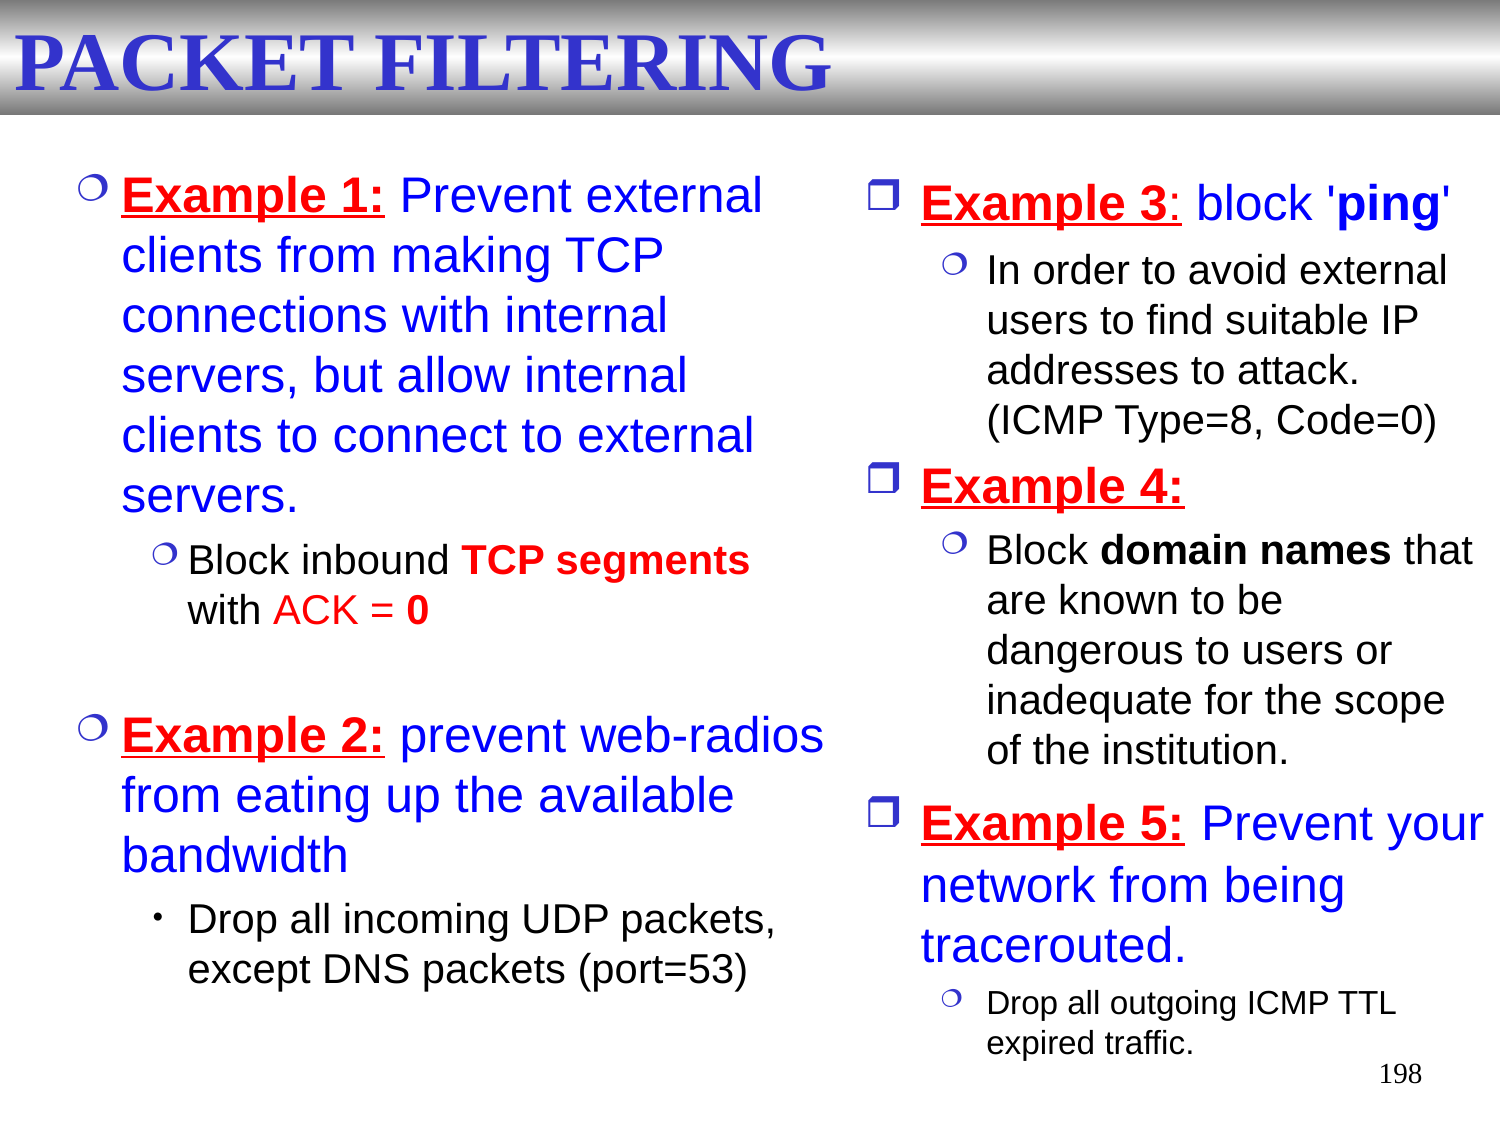

PACKET FILTERING
Example 1: Prevent external clients from making TCP connections with internal servers, but allow internal clients to connect to external servers.
Block inbound TCP segments with ACK = 0

Example 2: prevent web-radios from eating up the available bandwidth
Drop all incoming UDP packets, except DNS packets (port=53)
Example 3: block 'ping'
In order to avoid external users to find suitable IP addresses to attack. (ICMP Type=8, Code=0)
Example 4:
Block domain names that are known to be dangerous to users or inadequate for the scope of the institution.
Example 5: Prevent your network from being tracerouted.
Drop all outgoing ICMP TTL expired traffic.